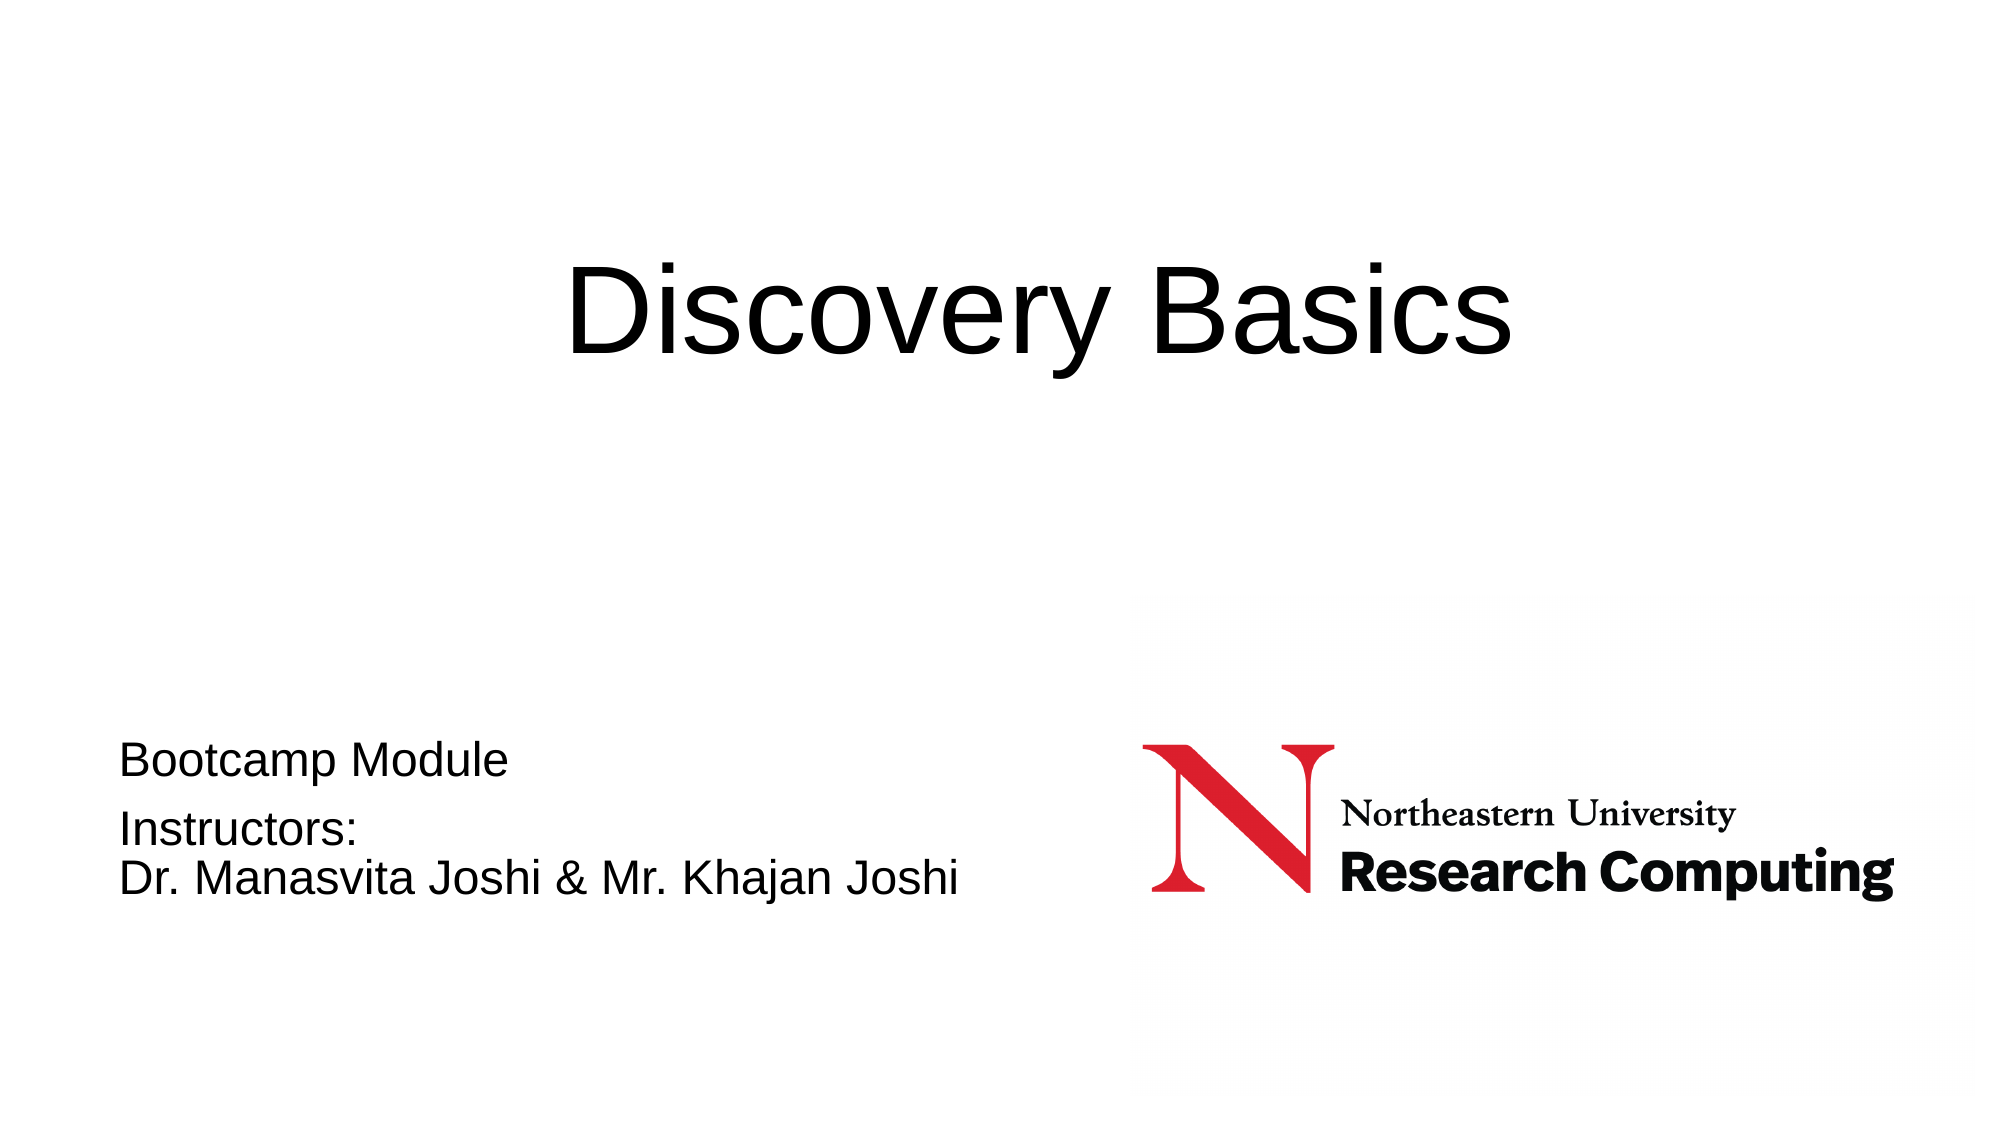

# Discovery Basics
Bootcamp Module
Instructors:
Dr. Manasvita Joshi & Mr. Khajan Joshi